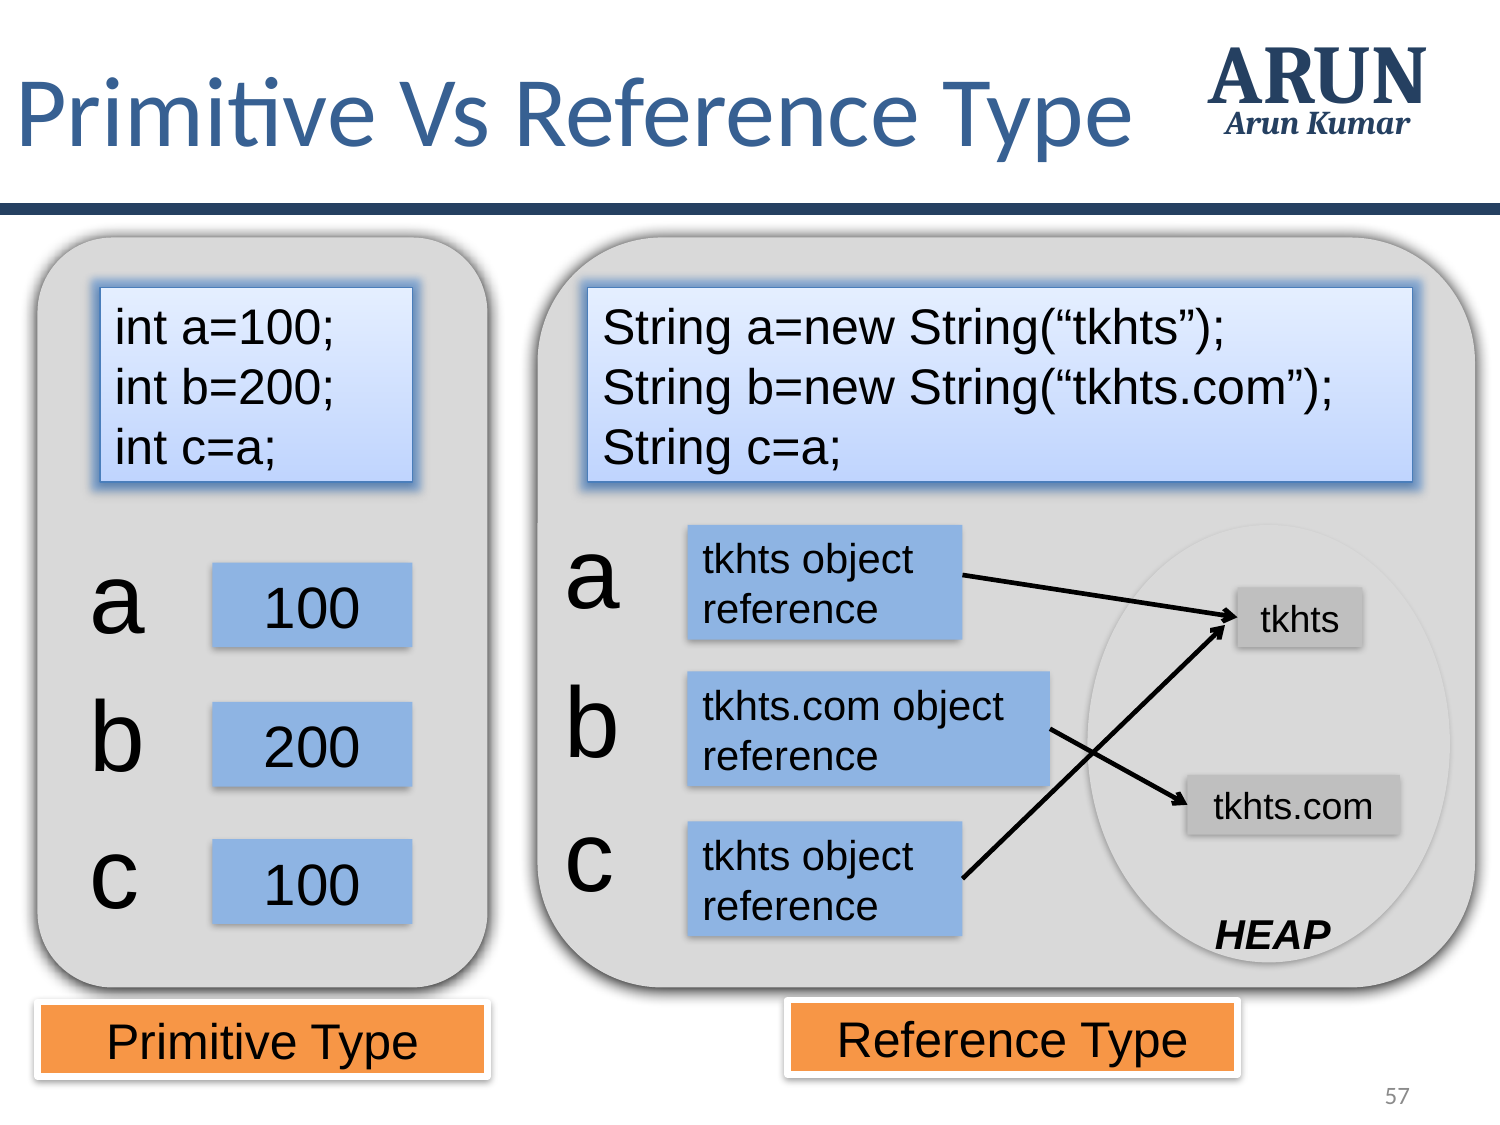

Primitive Vs Reference Type

ARUN
Arun Kumar

int a=100;
int b=200;
int c=a;
String a=new String(“tkhts”);
String b=new String(“tkhts.com”);
String c=a;
a
tkhts object
reference

a
100
tkhts
b
b
tkhts.com object
reference
200
tkhts.com
c
c
tkhts object
reference
100
HEAP
Reference Type
Primitive Type
57